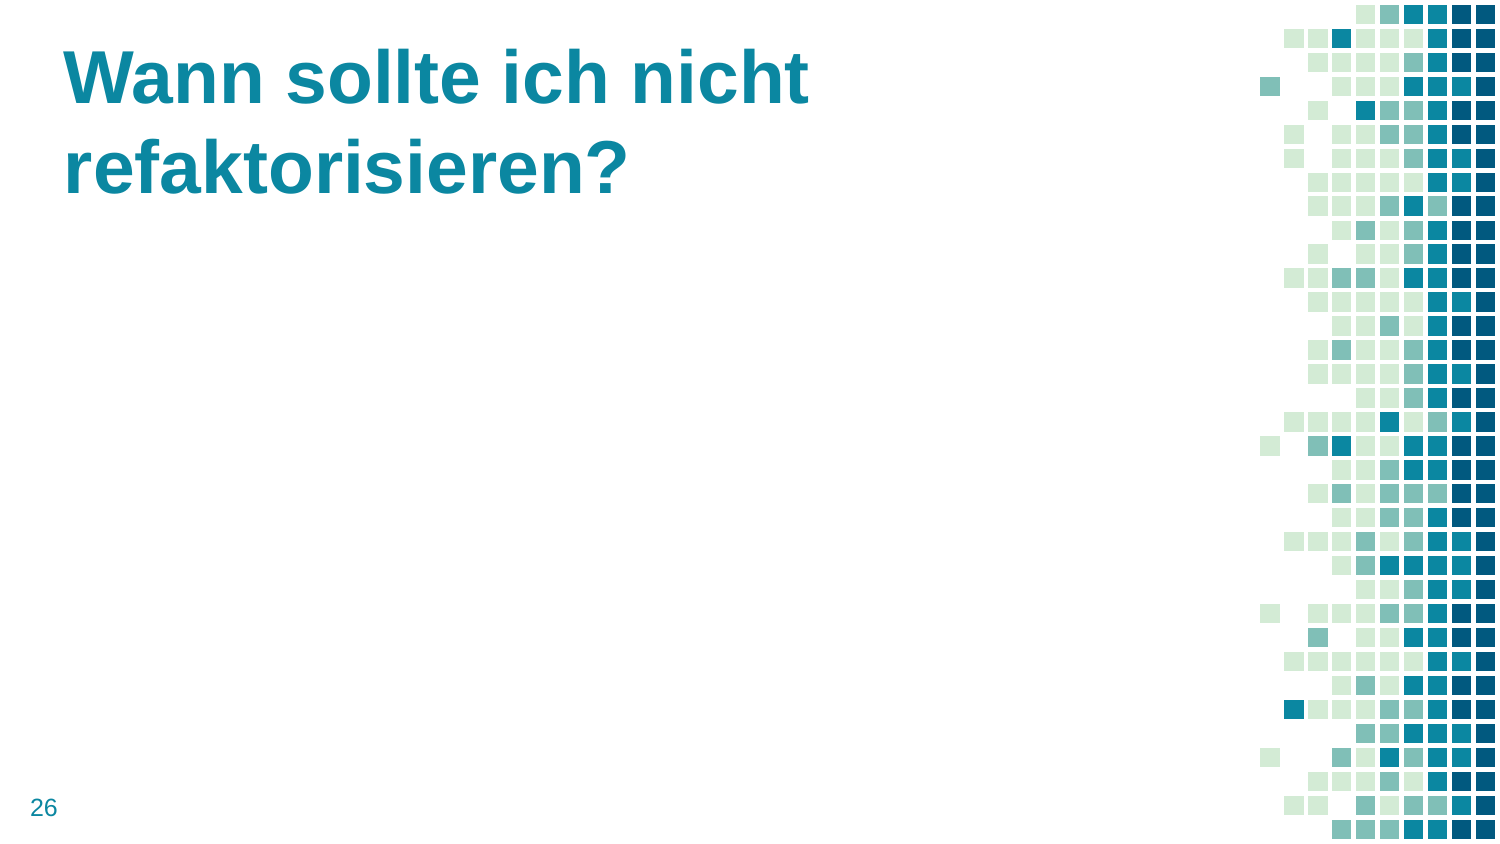

# Wann sollte ich nicht refaktorisieren?

26